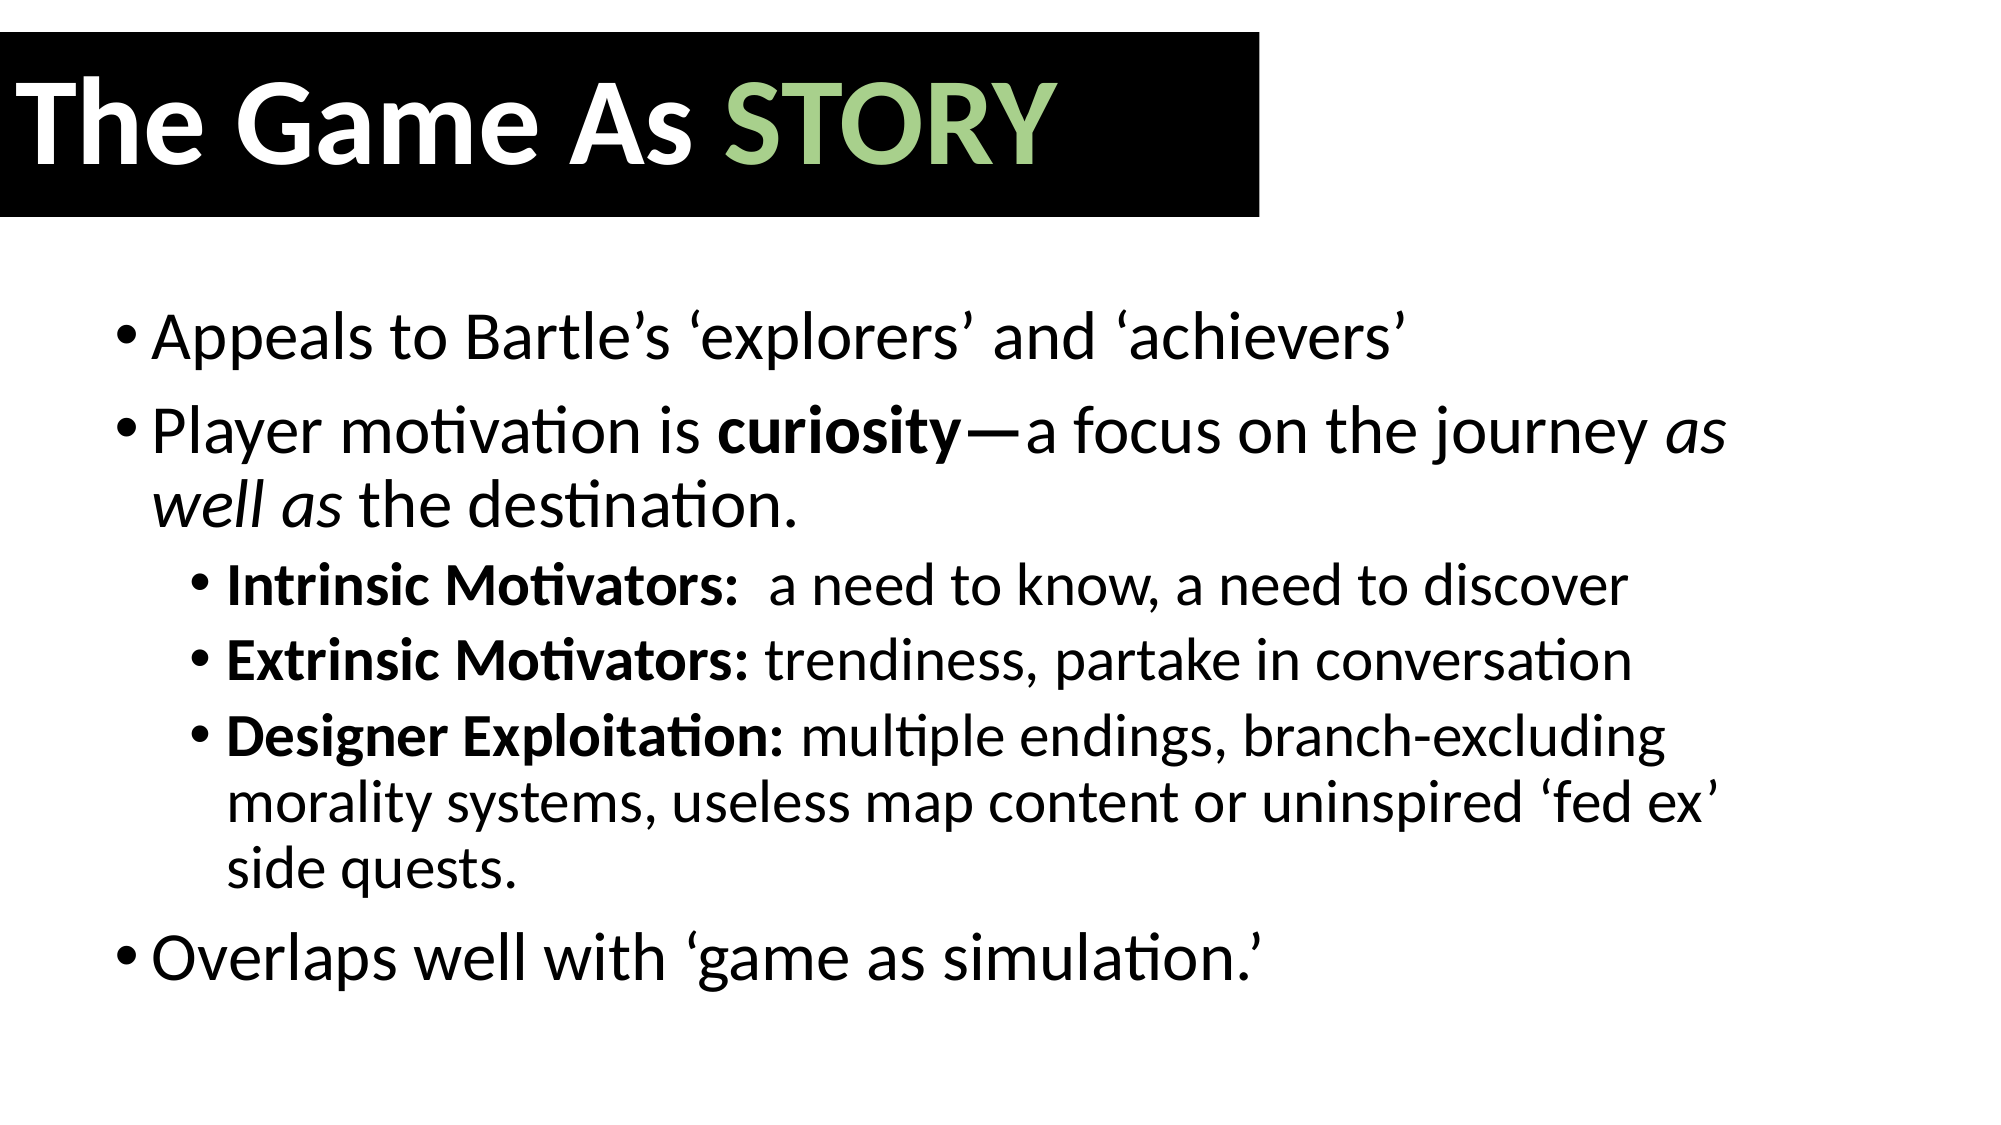

The Game As STORY
Appeals to Bartle’s ‘explorers’ and ‘achievers’
Player motivation is curiosity—a focus on the journey as well as the destination.
Intrinsic Motivators:  a need to know, a need to discover
Extrinsic Motivators: trendiness, partake in conversation
Designer Exploitation: multiple endings, branch-excluding morality systems, useless map content or uninspired ‘fed ex’ side quests.
Overlaps well with ‘game as simulation.’